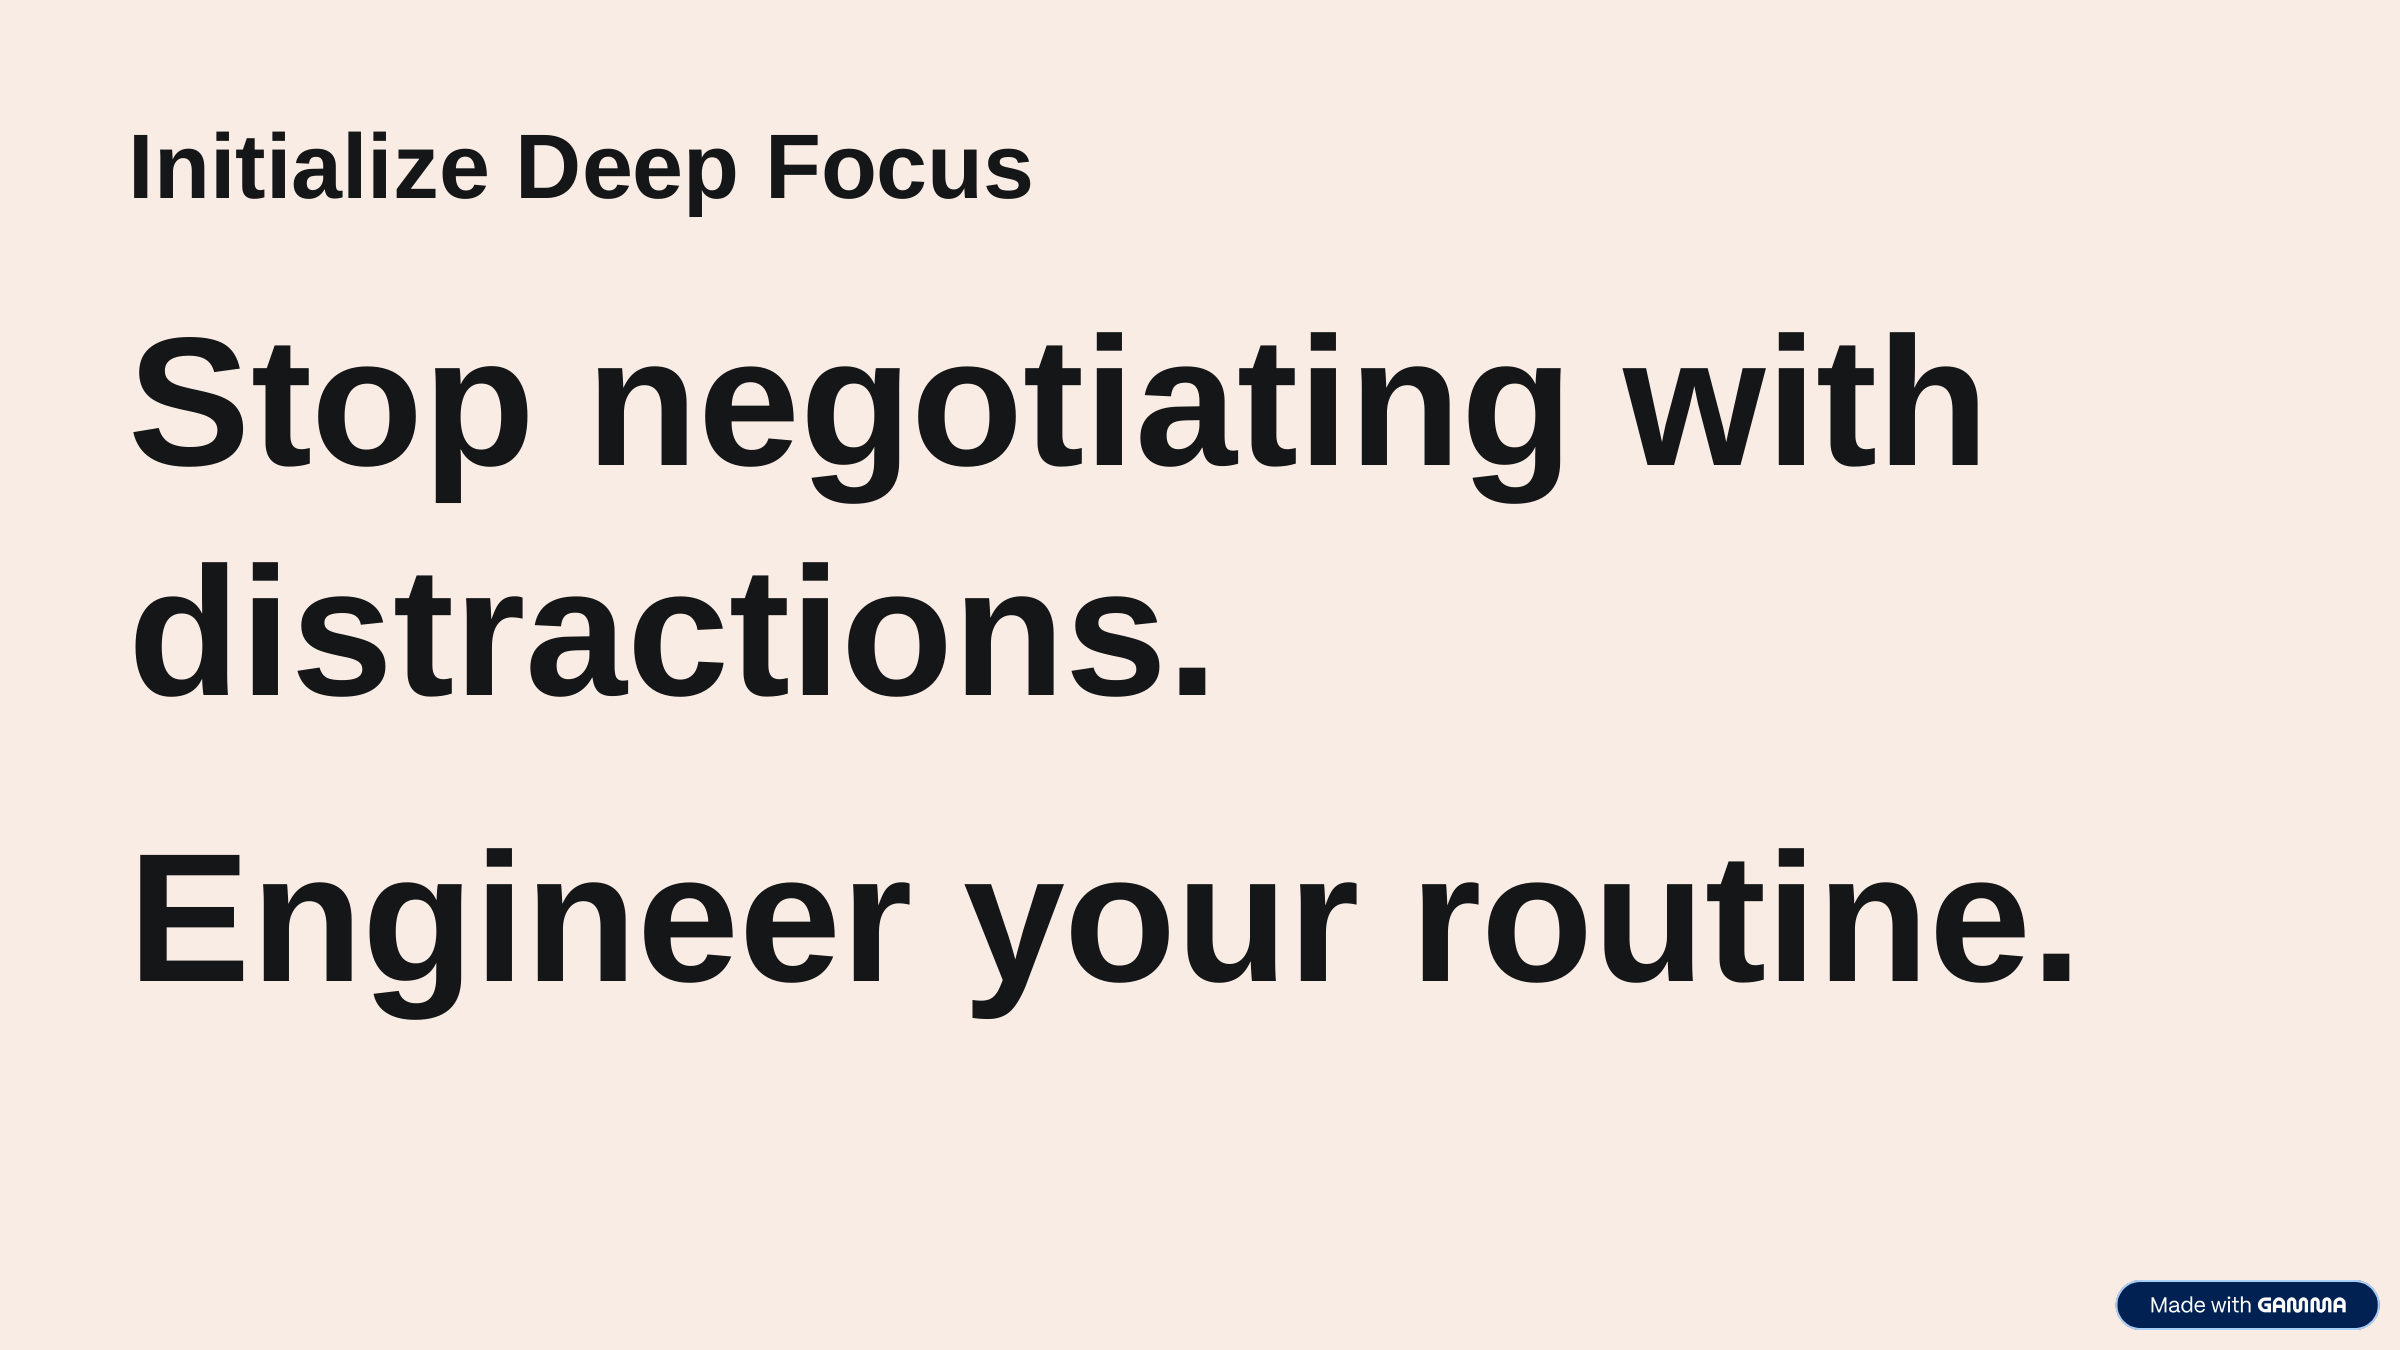

Initialize Deep Focus
Stop negotiating with distractions.
Engineer your routine.